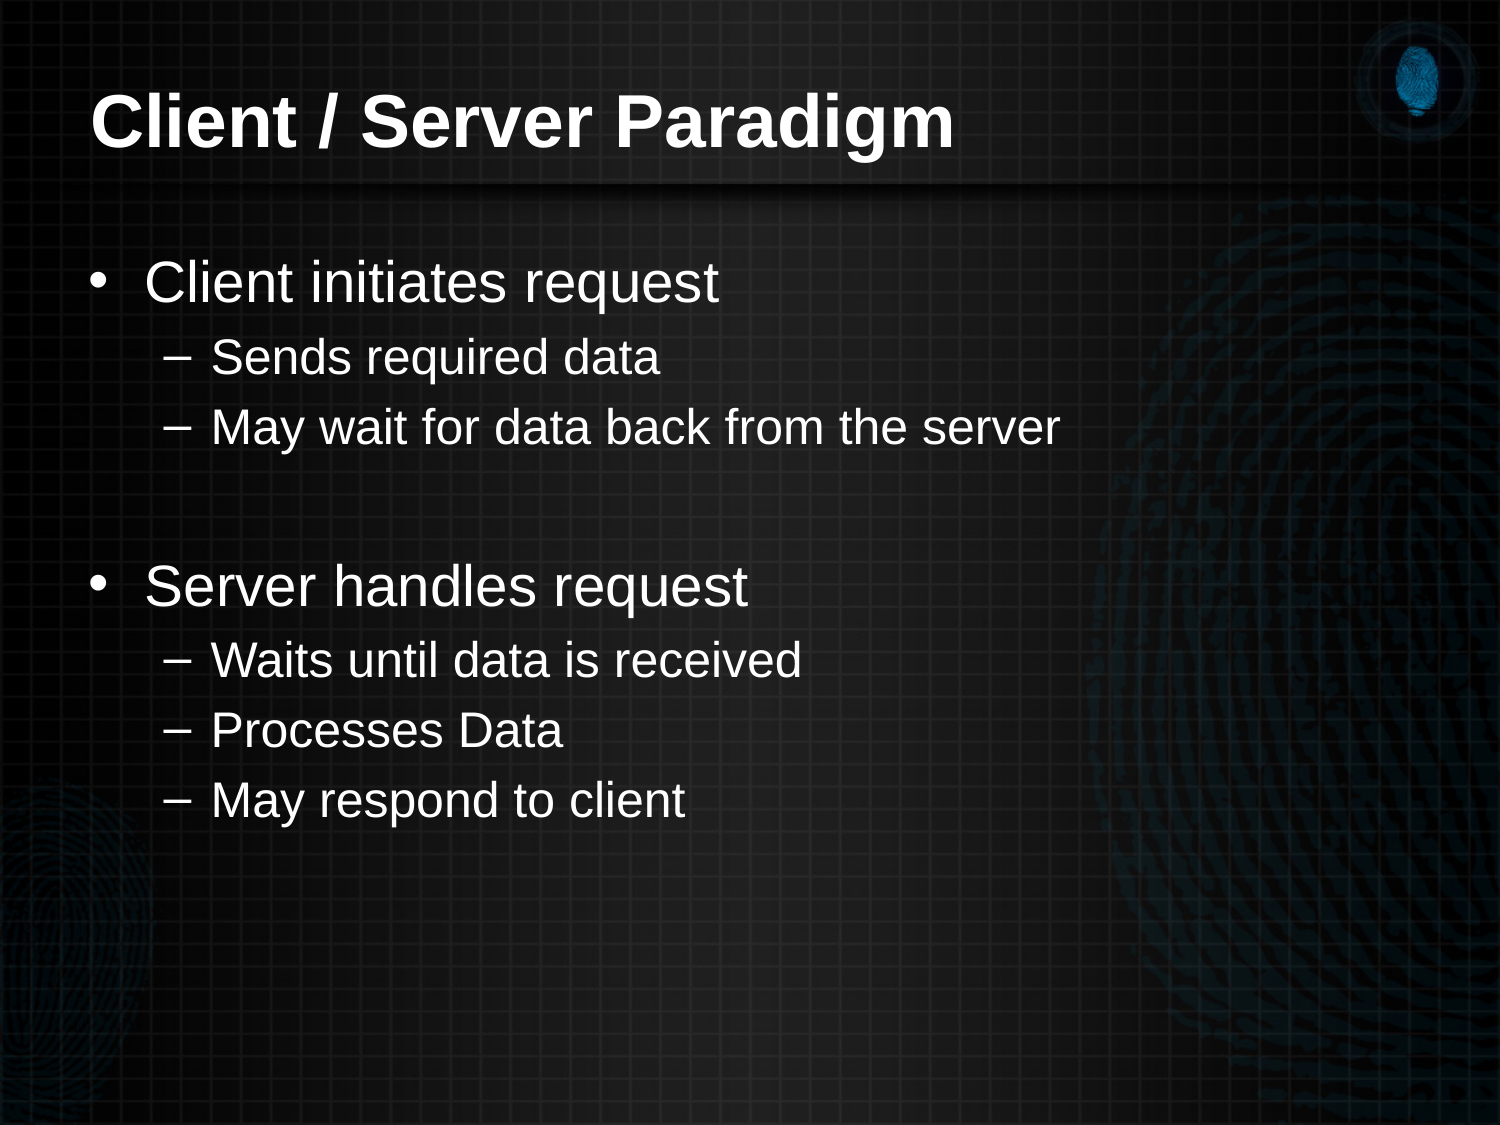

# Client / Server Paradigm
Client initiates request
Sends required data
May wait for data back from the server

Server handles request
Waits until data is received
Processes Data
May respond to client